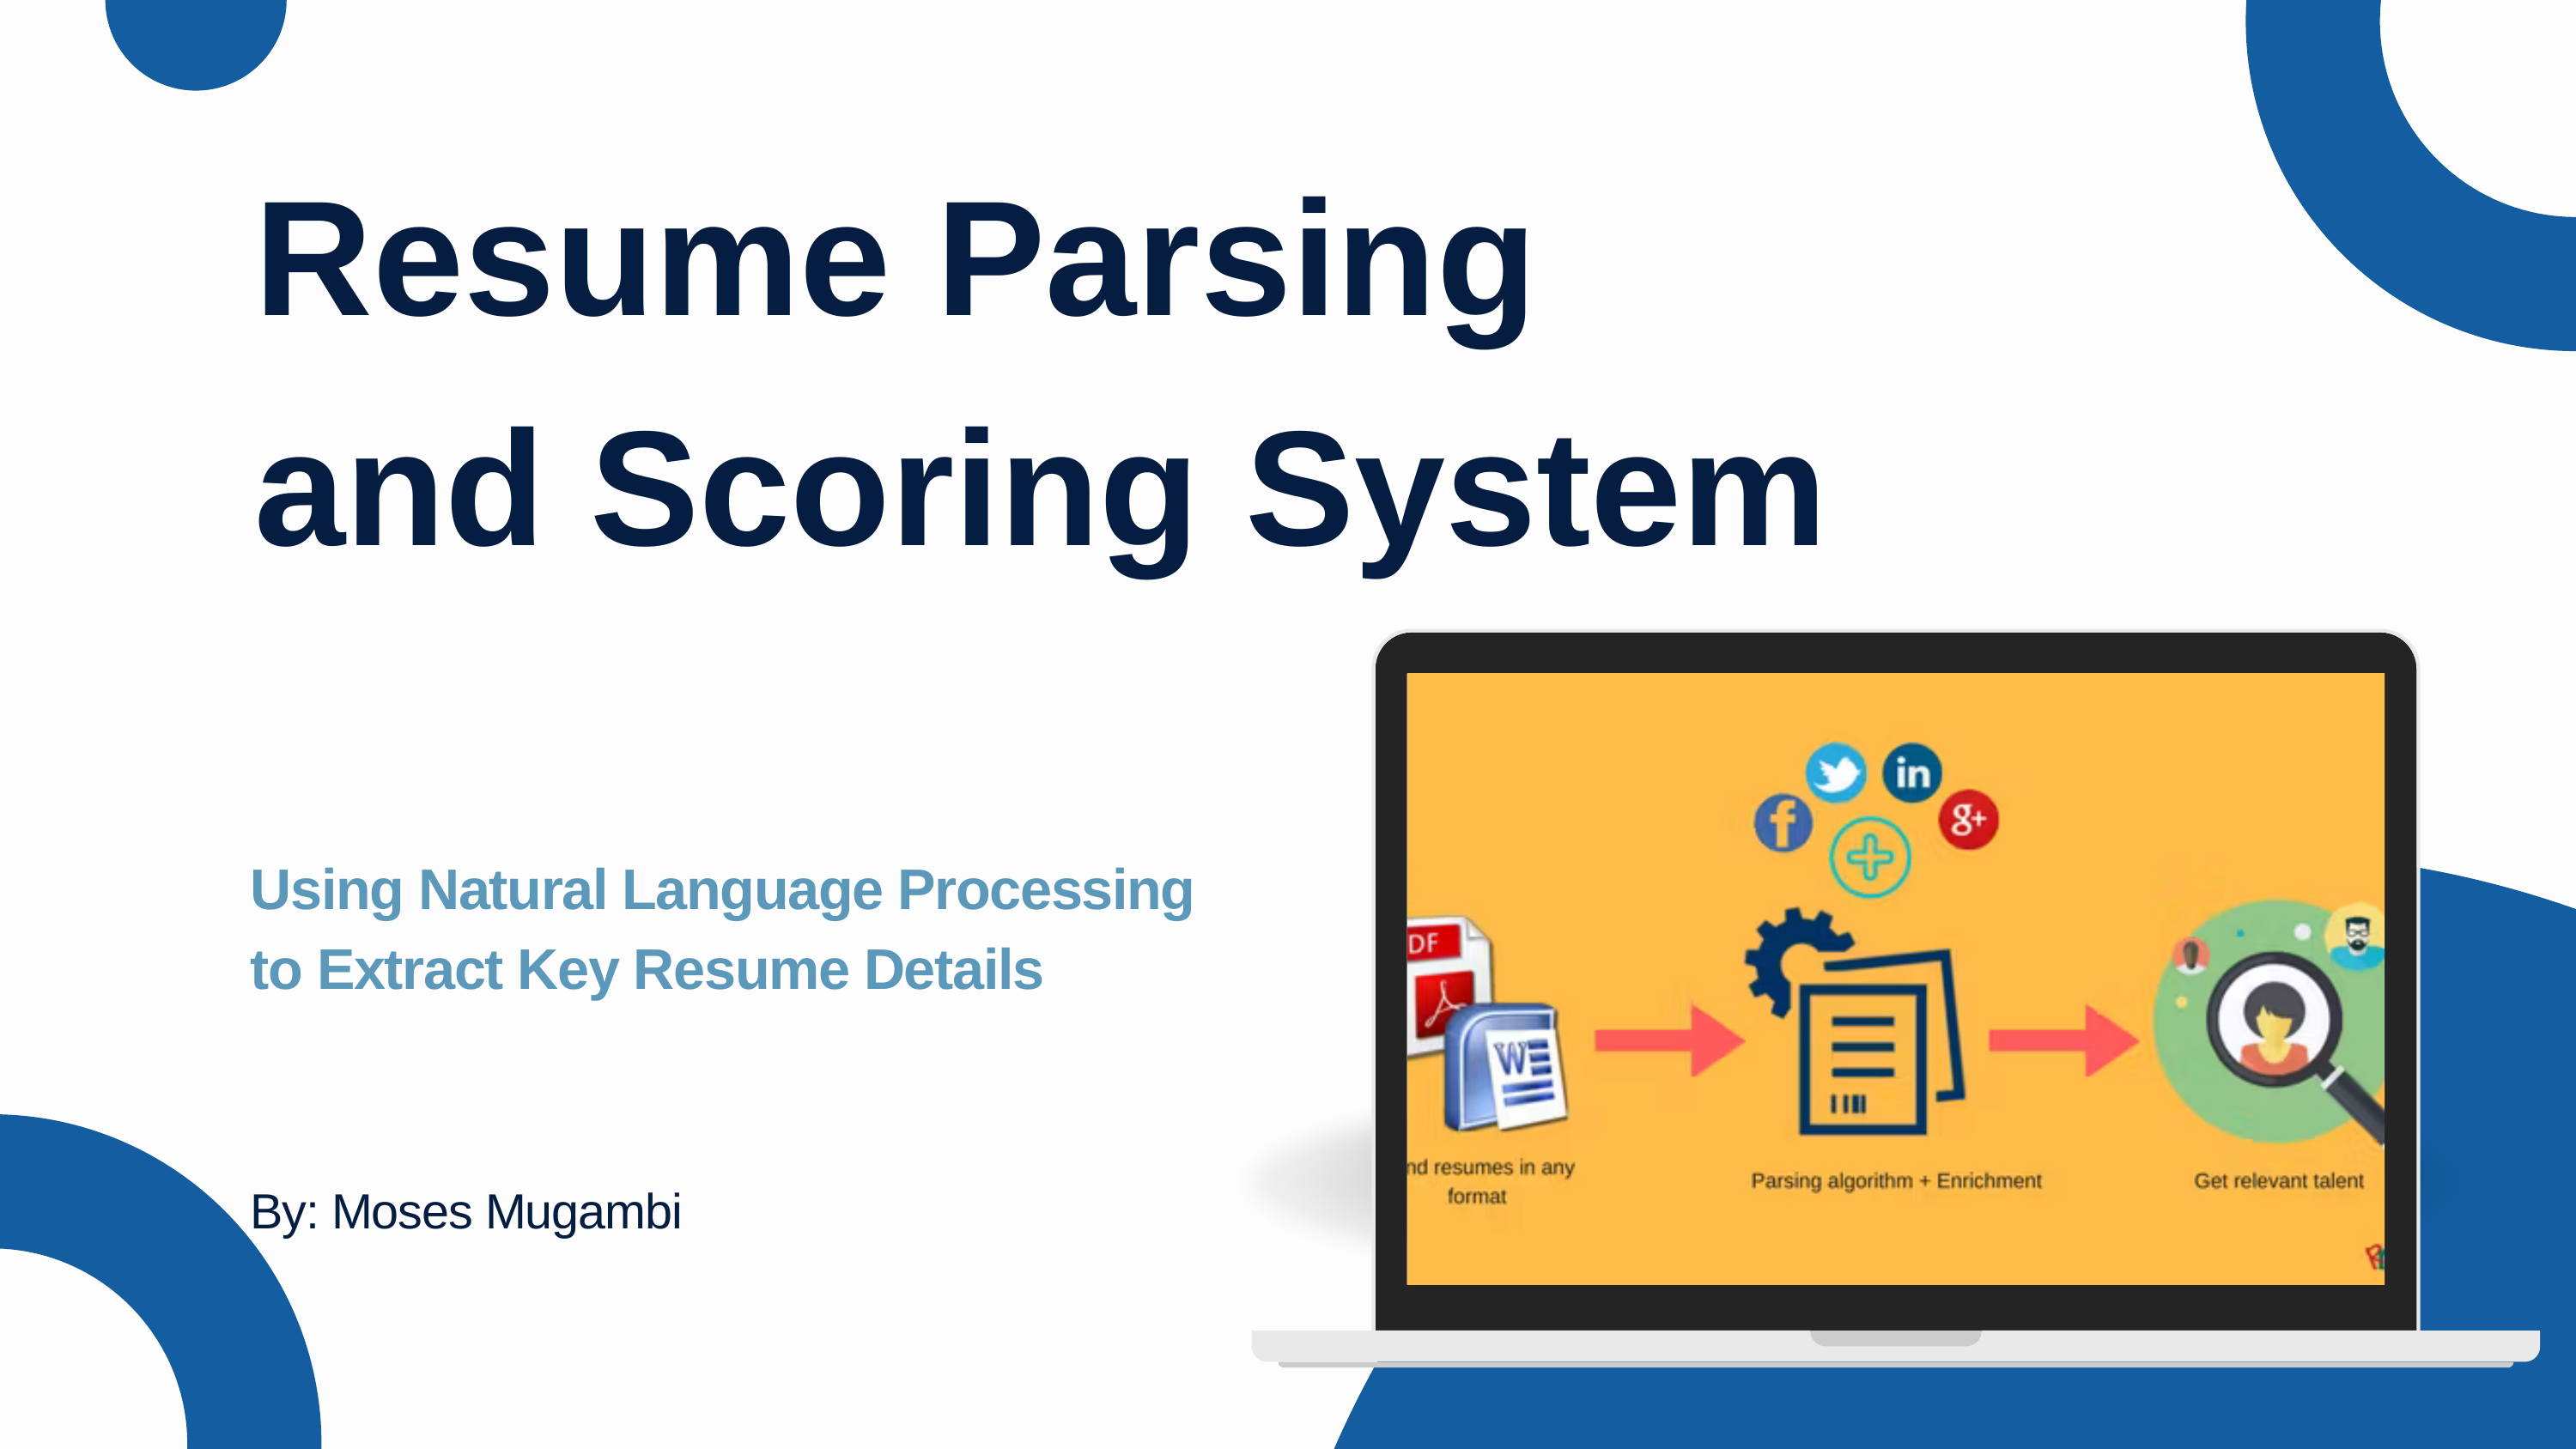

Resume Parsing
and Scoring System

Using Natural Language Processing to Extract Key Resume Details

By: Moses Mugambi